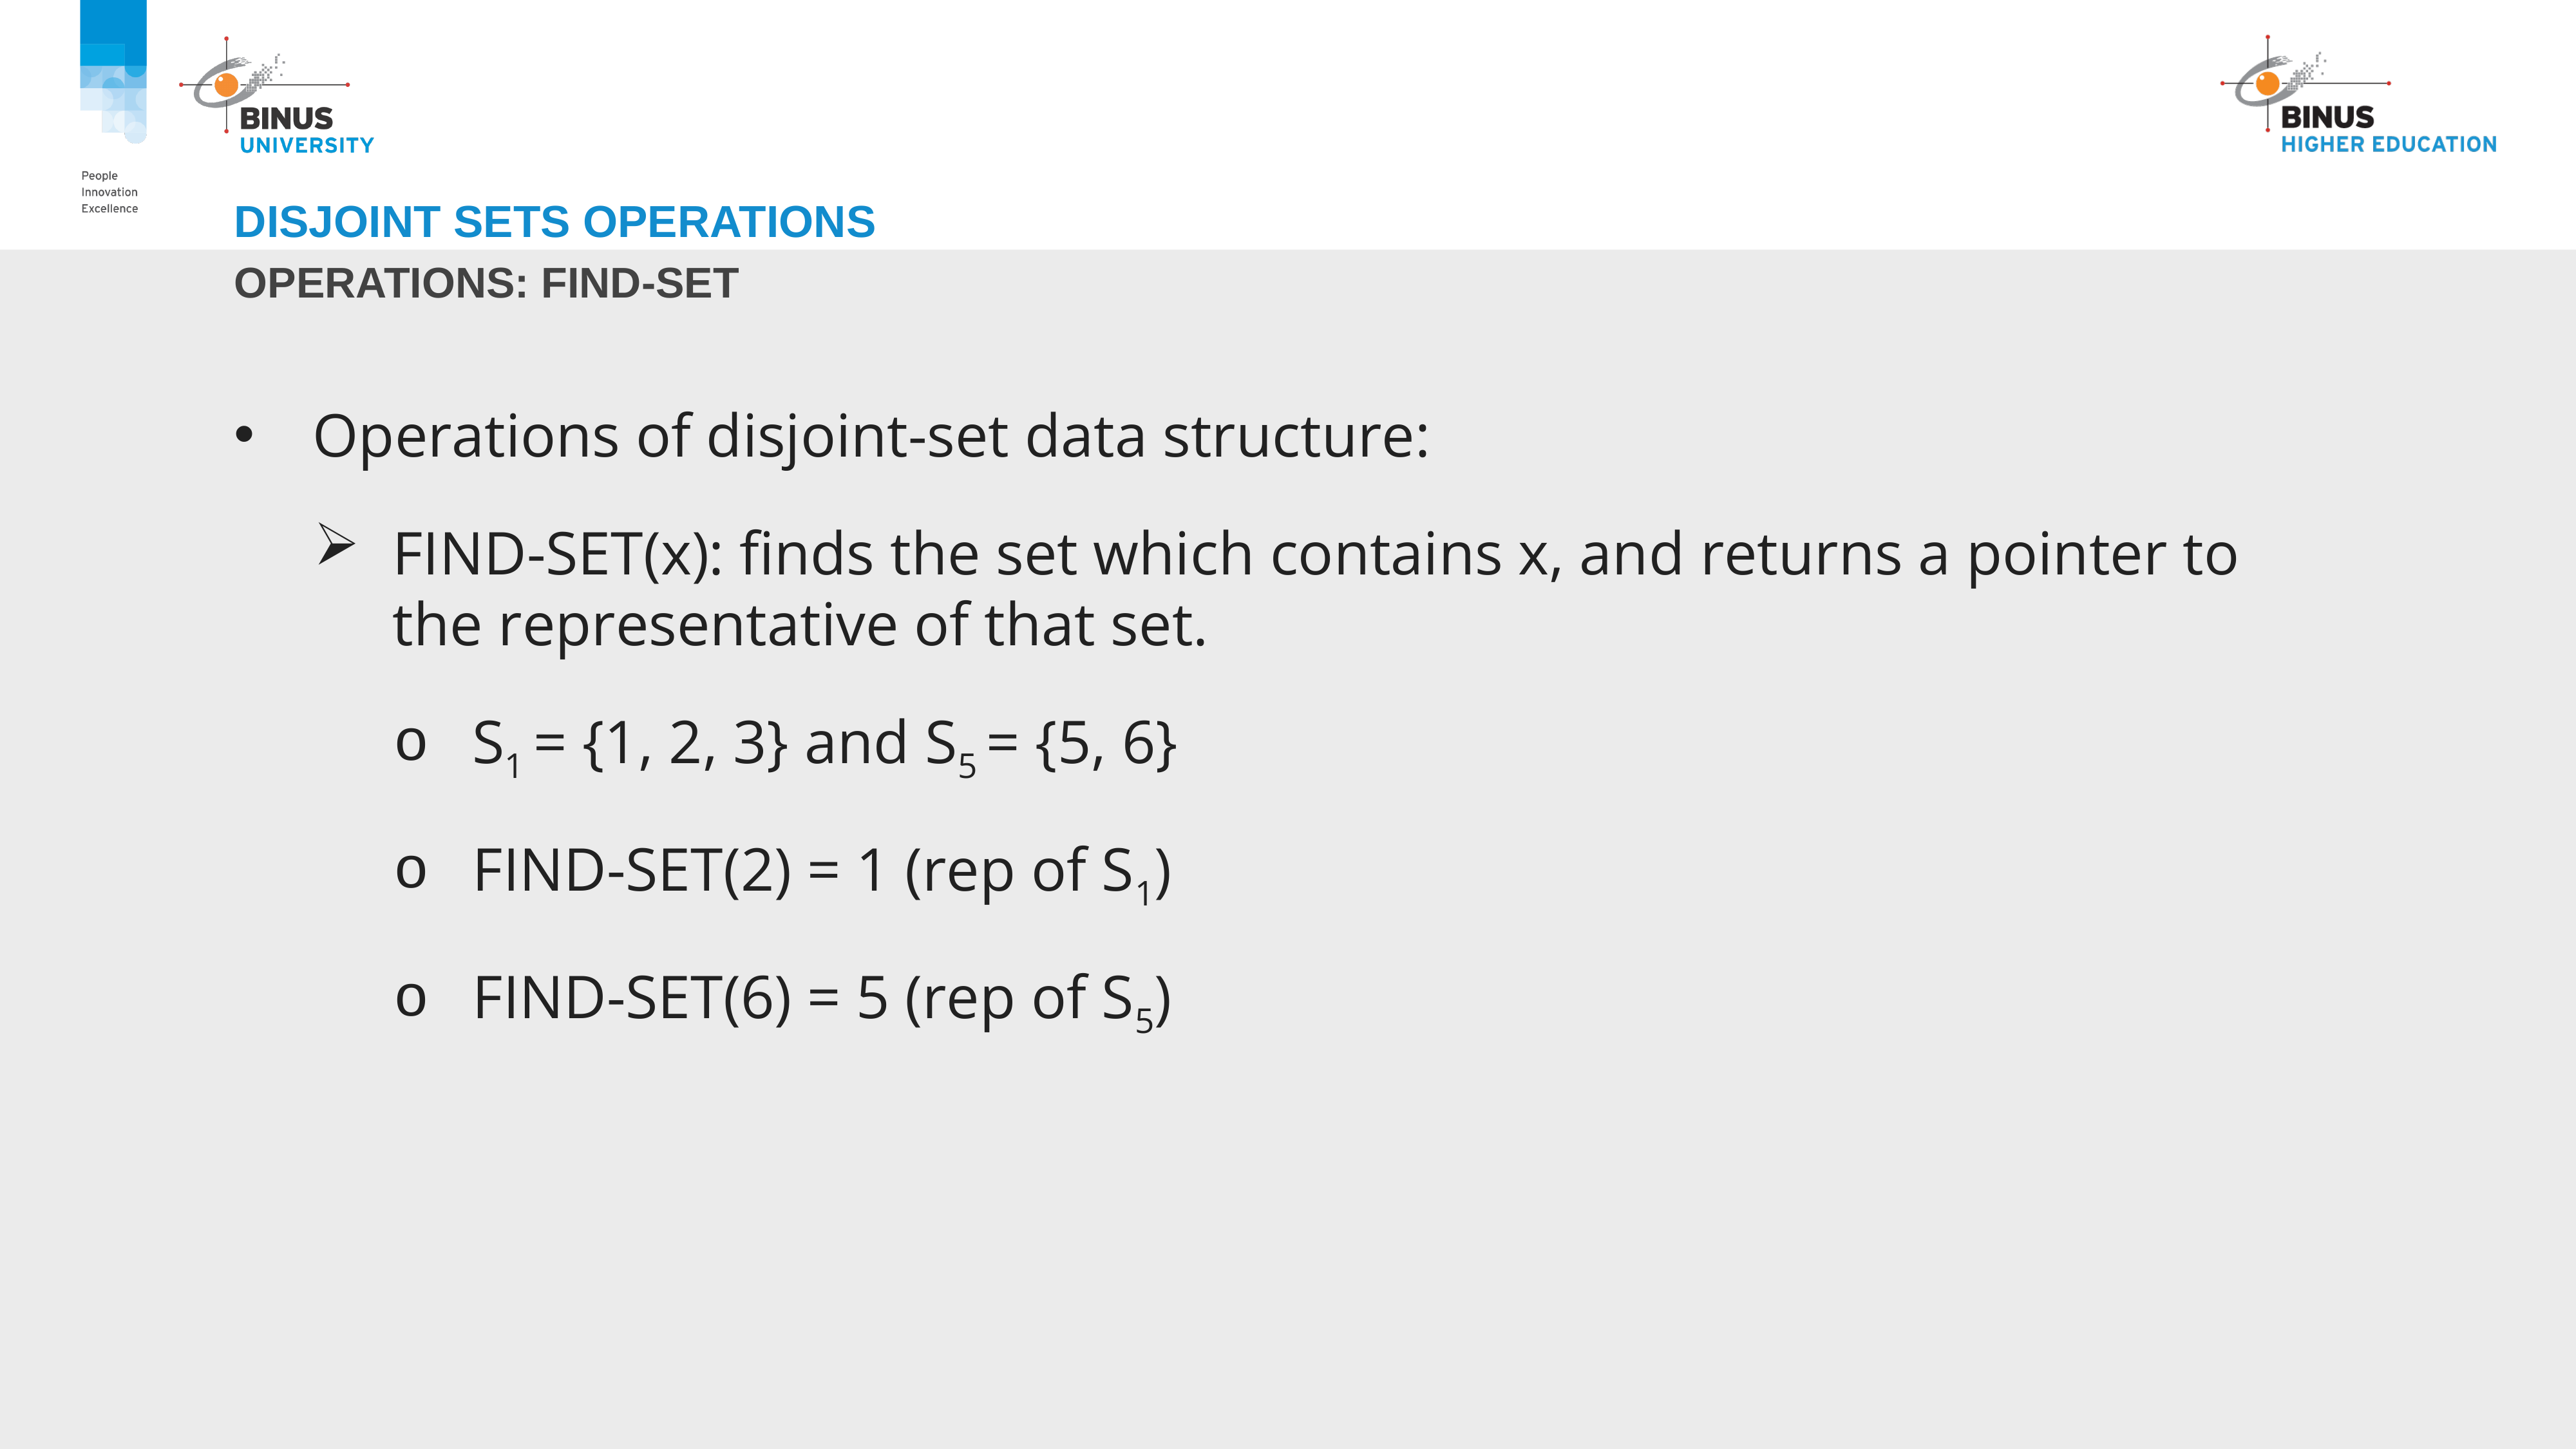

# Disjoint sets Operations
Operations: Find-set
Operations of disjoint-set data structure:
FIND-SET(x): finds the set which contains x, and returns a pointer to the representative of that set.
S1 = {1, 2, 3} and S5 = {5, 6}
FIND-SET(2) = 1 (rep of S1)
FIND-SET(6) = 5 (rep of S5)